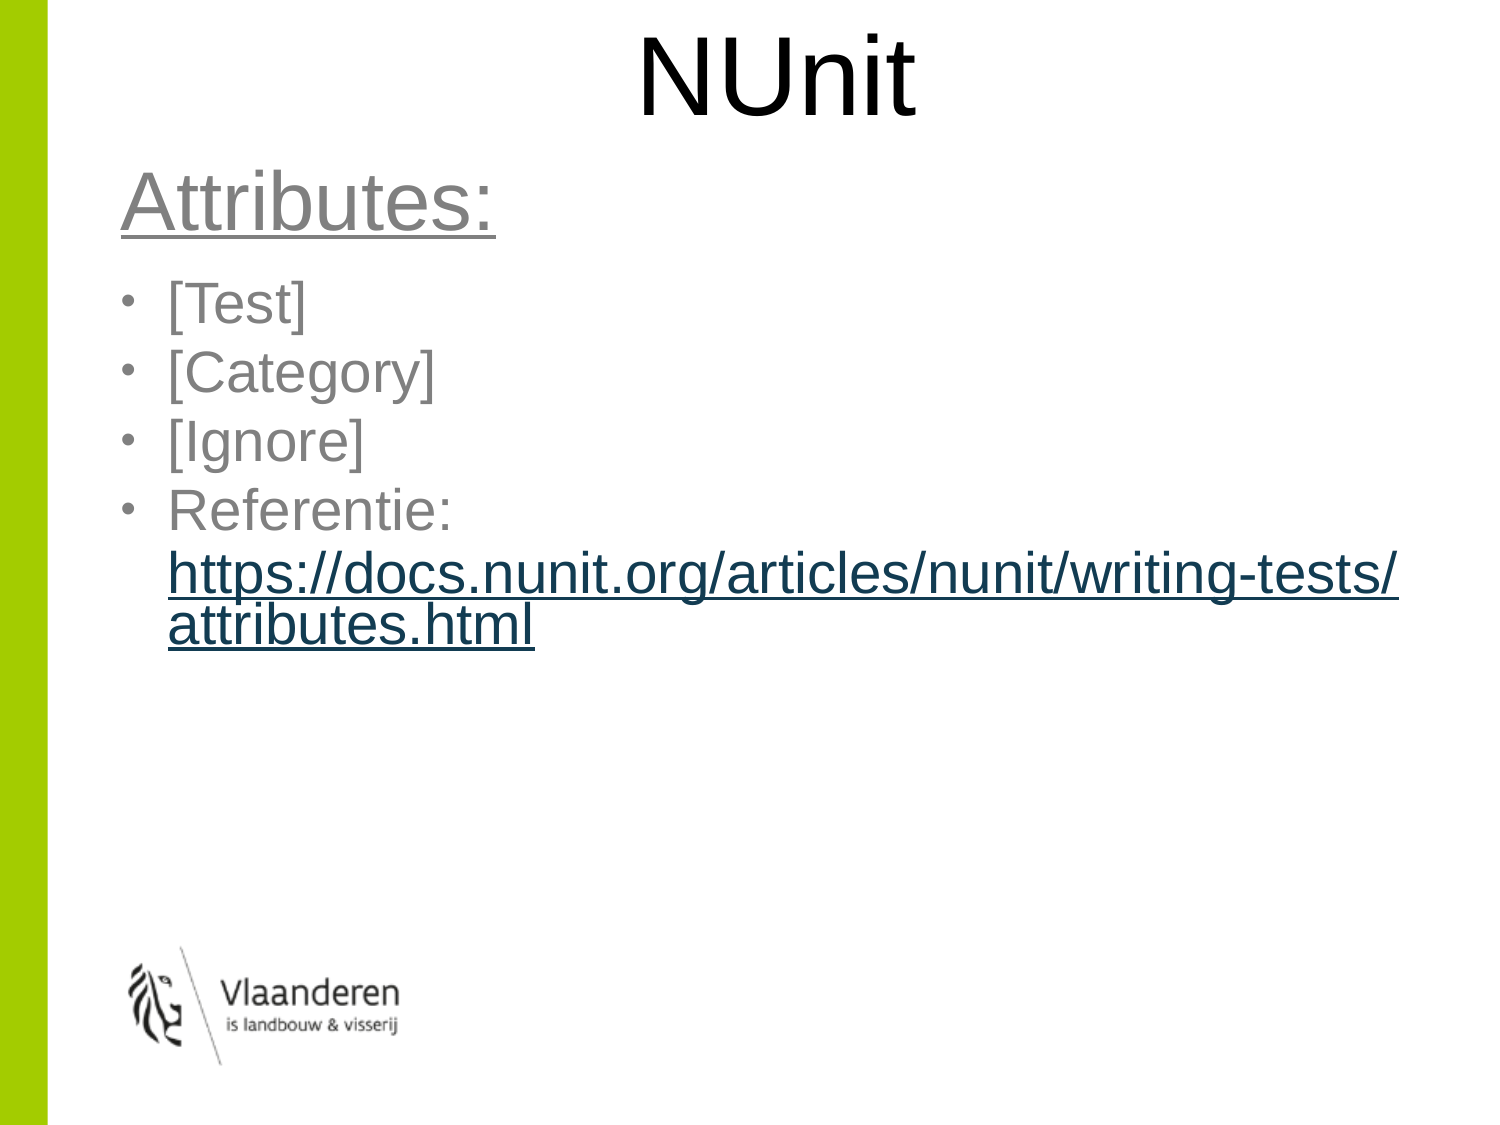

# NUnit
Attributes:
[Test]
[Category]
[Ignore]
Referentie: https://docs.nunit.org/articles/nunit/writing-tests/attributes.html